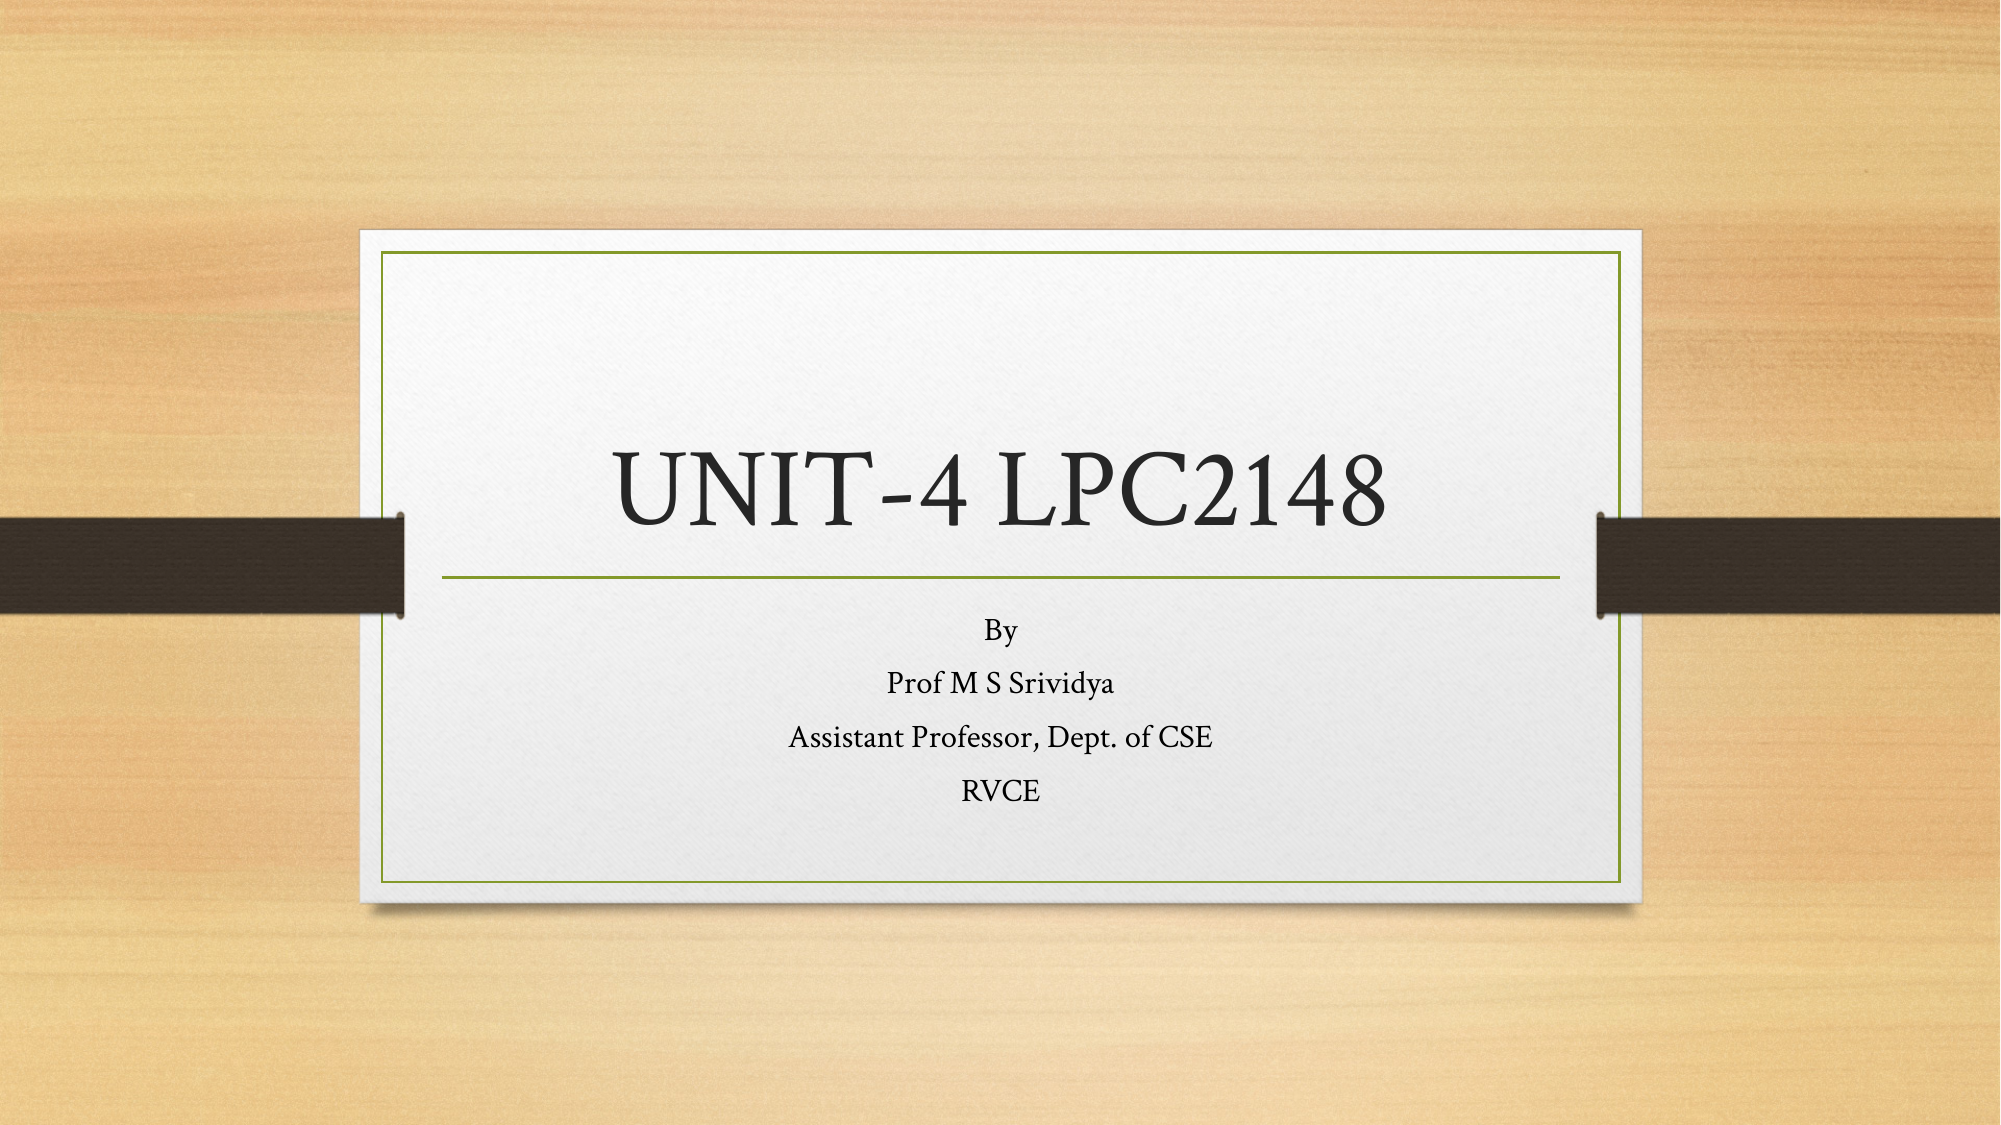

# UNIT-4 LPC2148
By
Prof M S Srividya
Assistant Professor, Dept. of CSE
RVCE